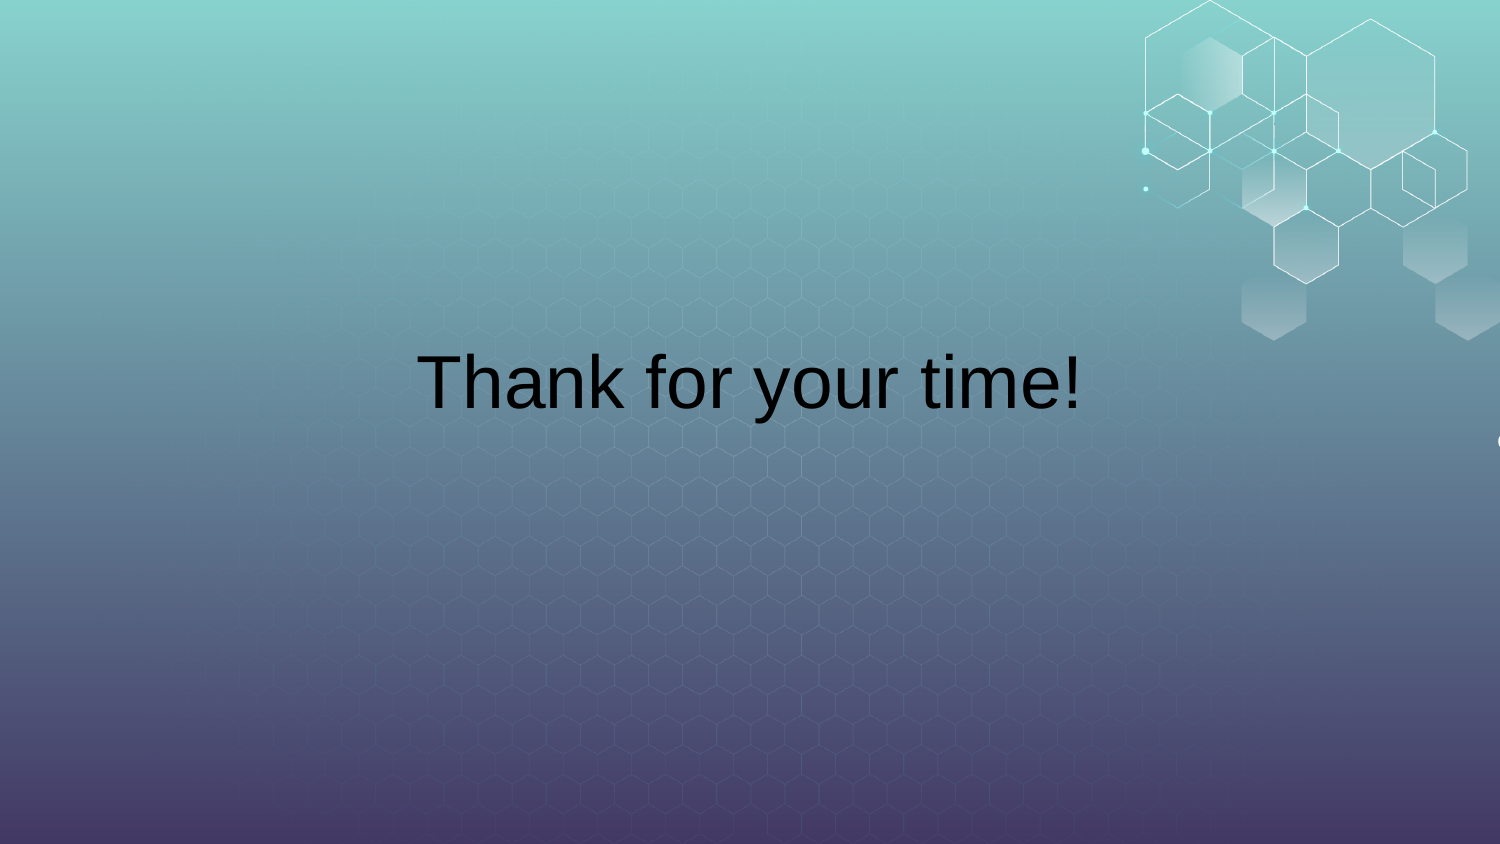

Thank for your time!
Mercury is the closest planet to the Sun